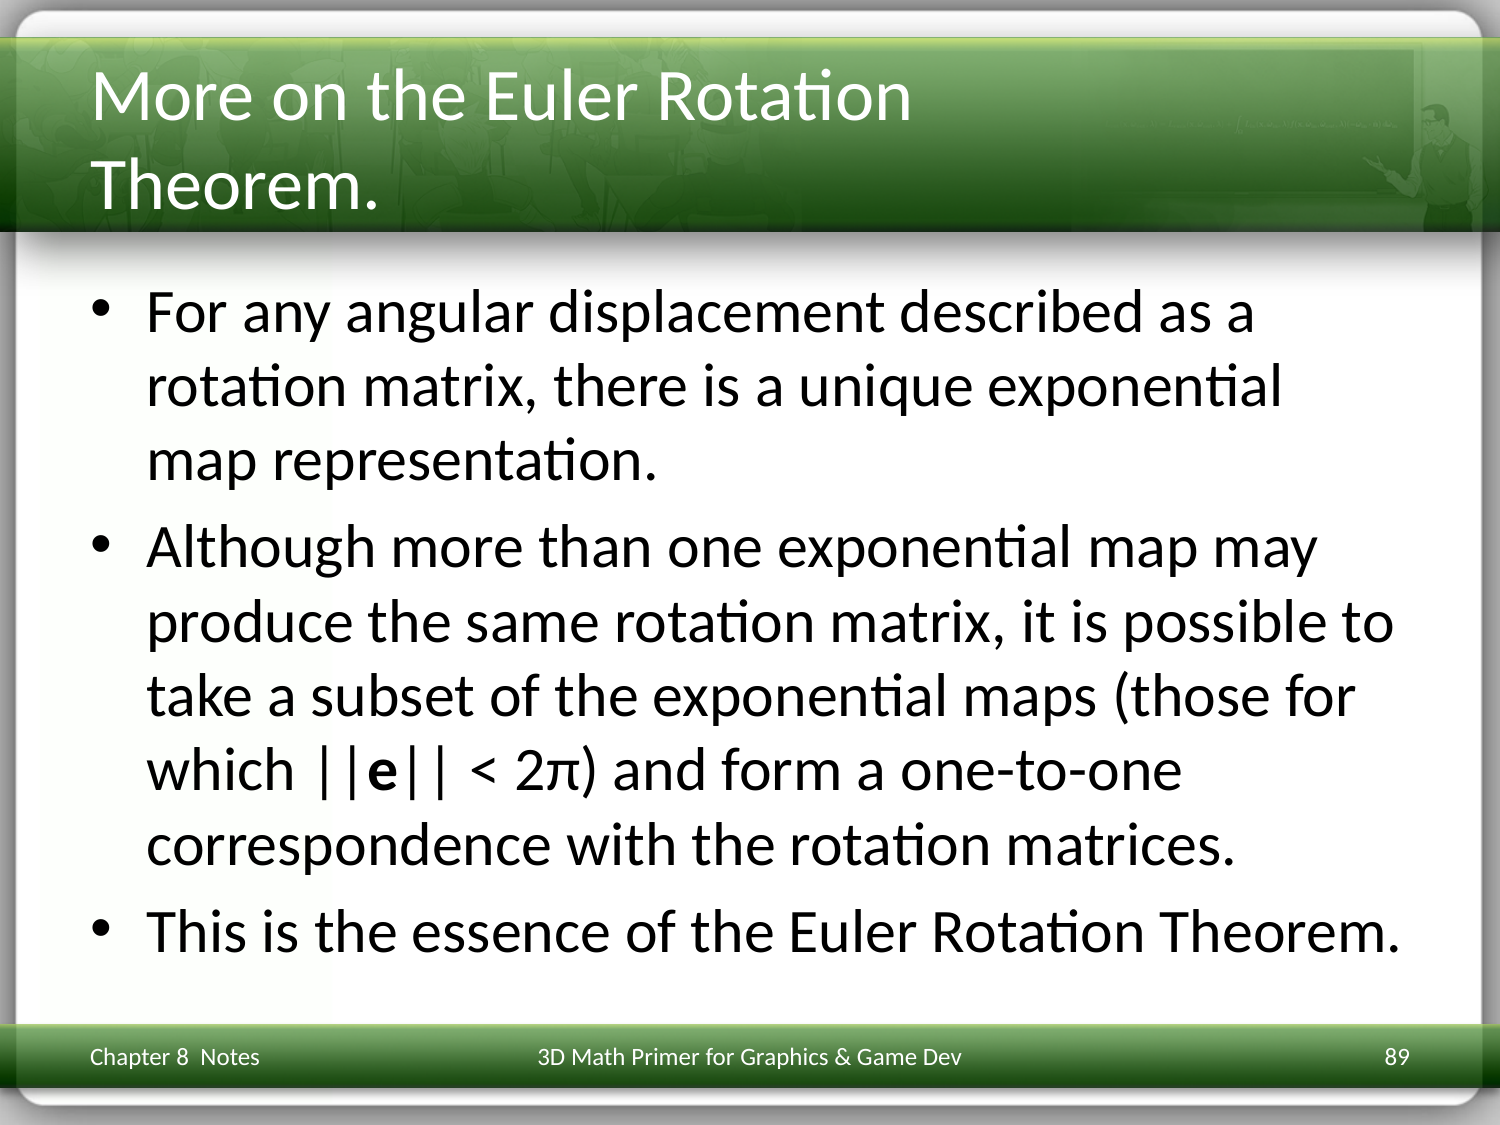

# More on the Euler Rotation Theorem.
For any angular displacement described as a rotation matrix, there is a unique exponential map representation.
Although more than one exponential map may produce the same rotation matrix, it is possible to take a subset of the exponential maps (those for which ||e|| < 2π) and form a one-to-one correspondence with the rotation matrices.
This is the essence of the Euler Rotation Theorem.
Chapter 8  Notes
3D Math Primer for Graphics & Game Dev
89